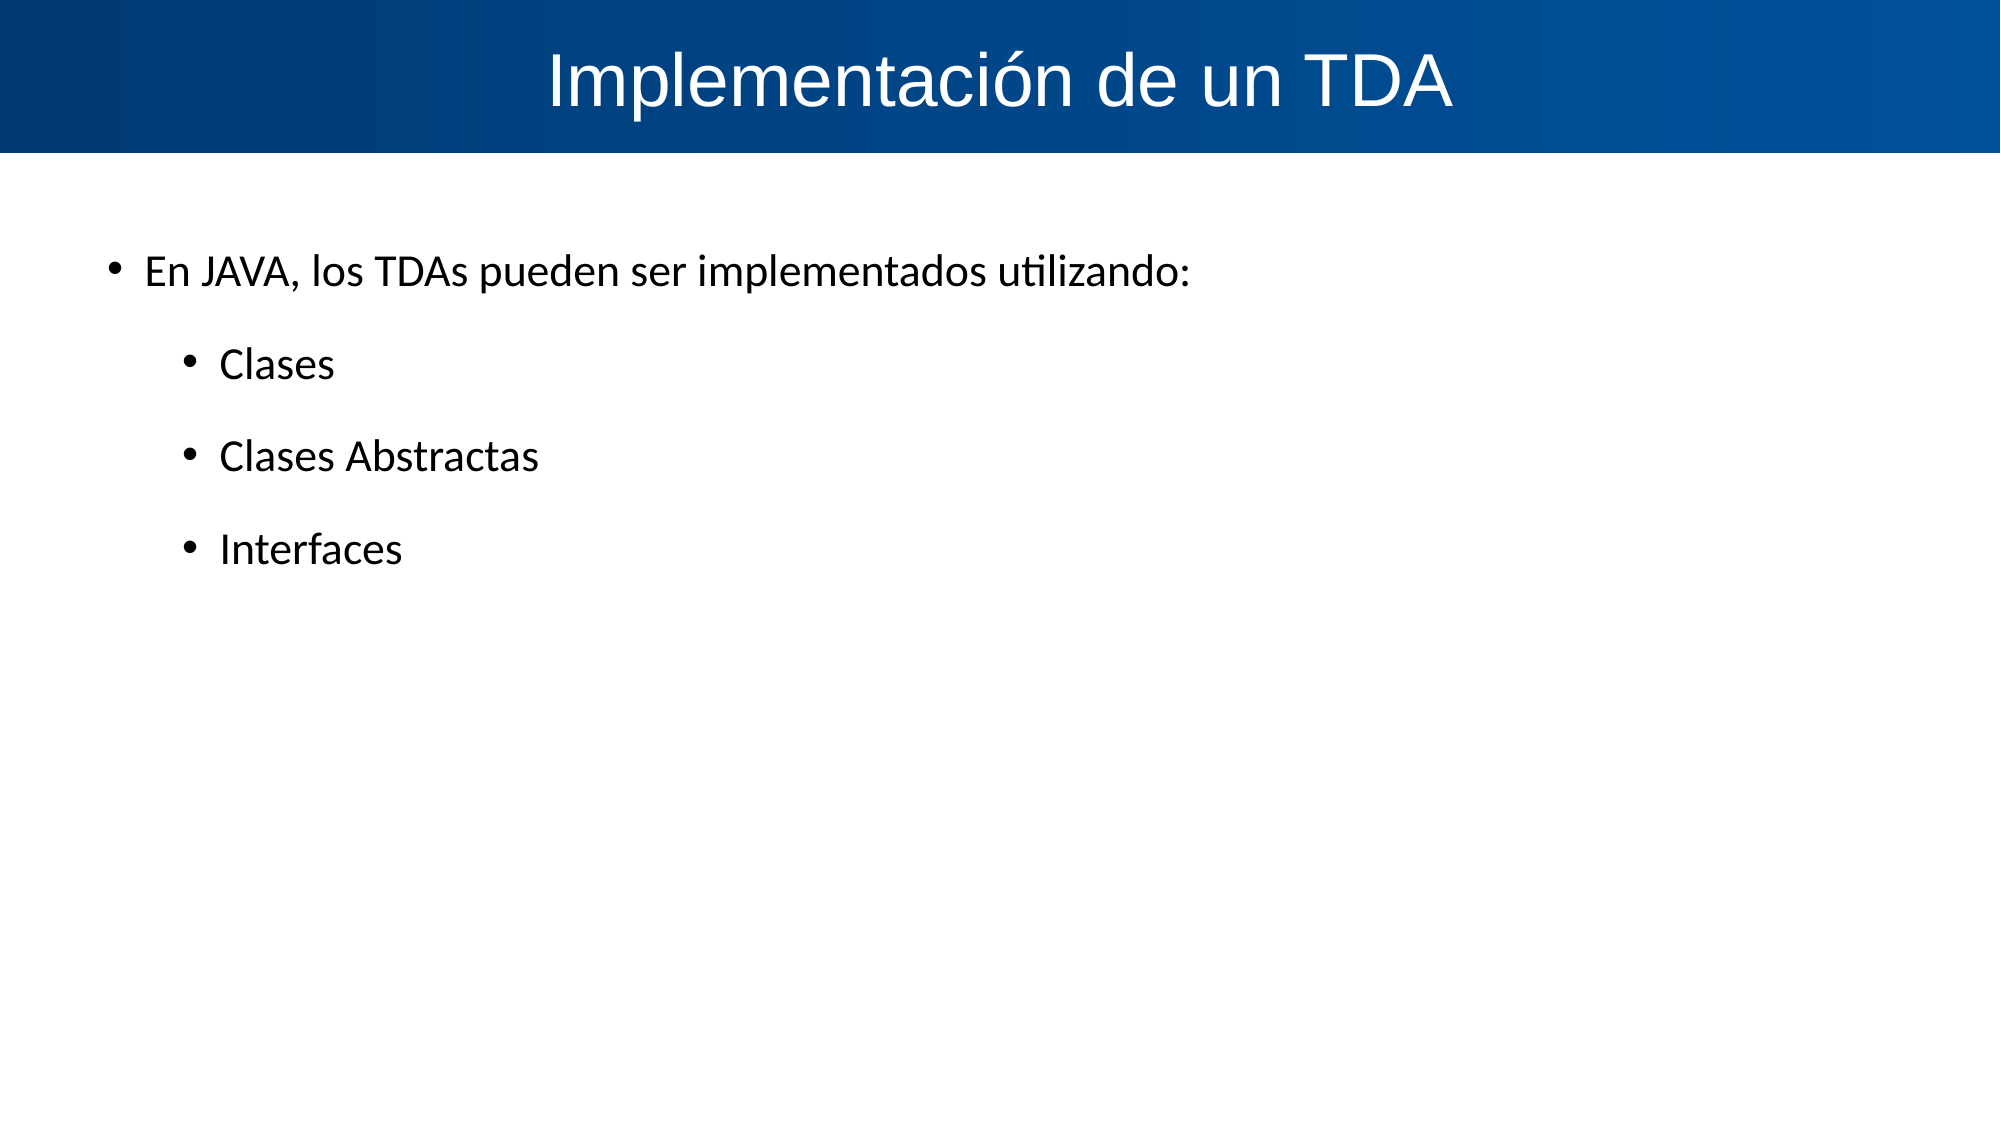

Implementación de un TDA
En JAVA, los TDAs pueden ser implementados utilizando:
Clases
Clases Abstractas
Interfaces